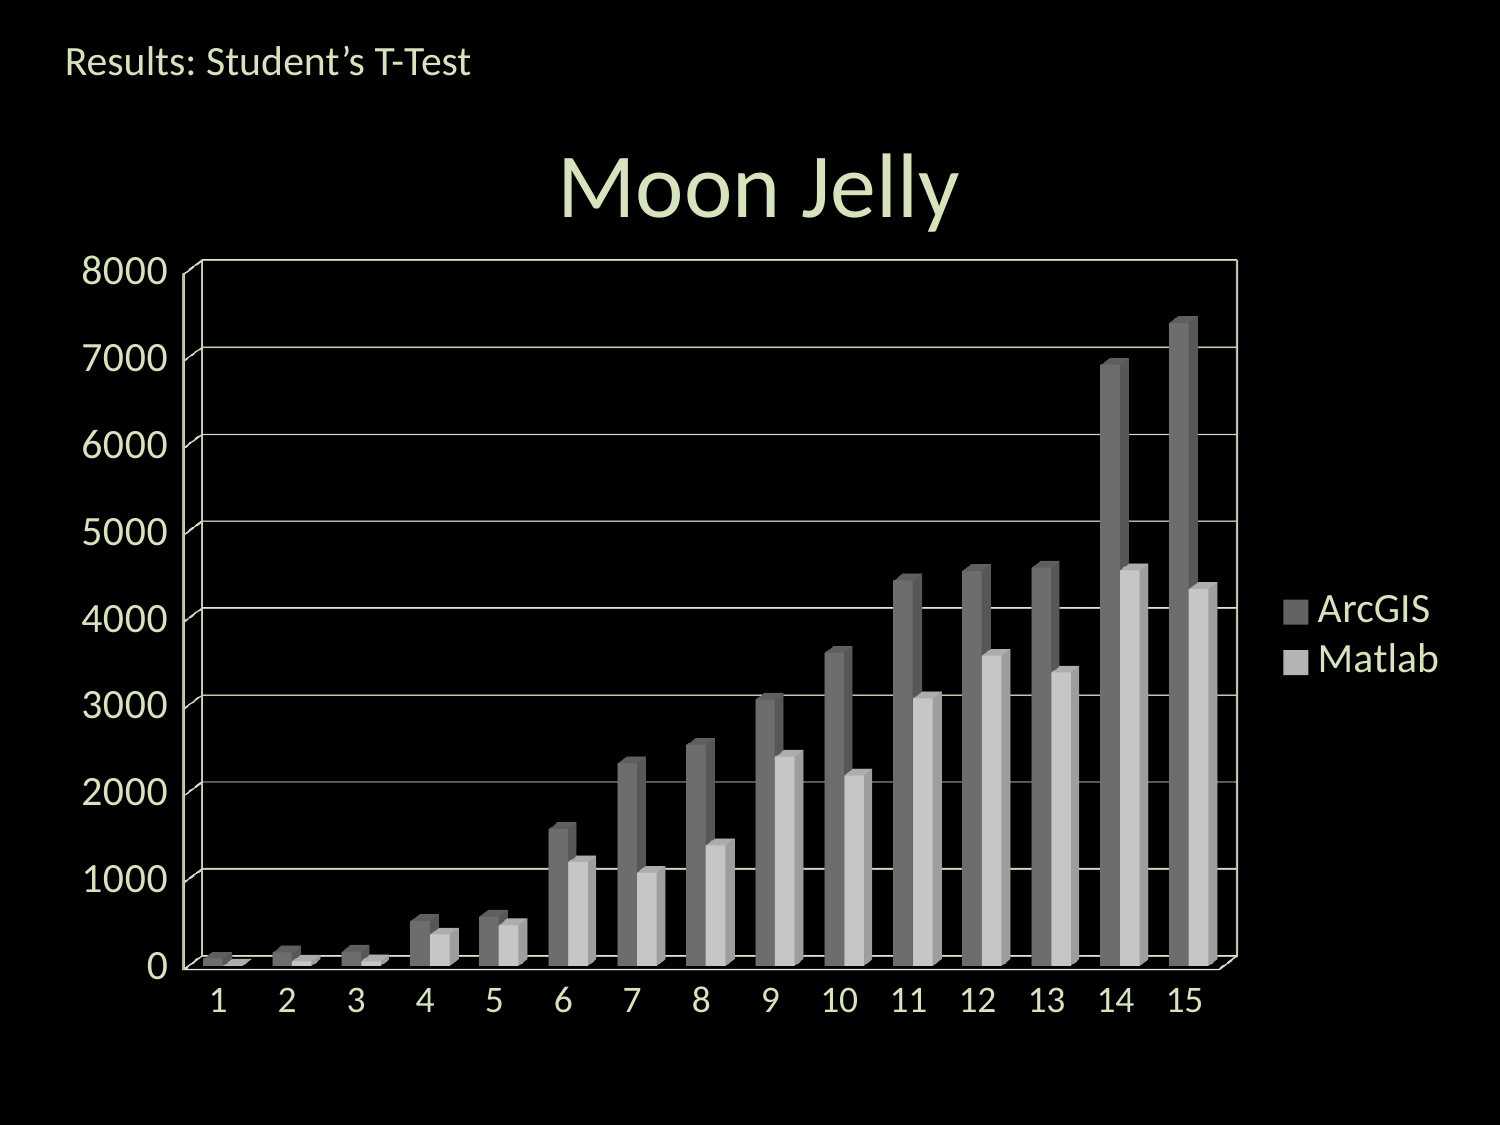

Results: Student’s T-Test
# Moon Jelly

[unsupported chart]

N=15